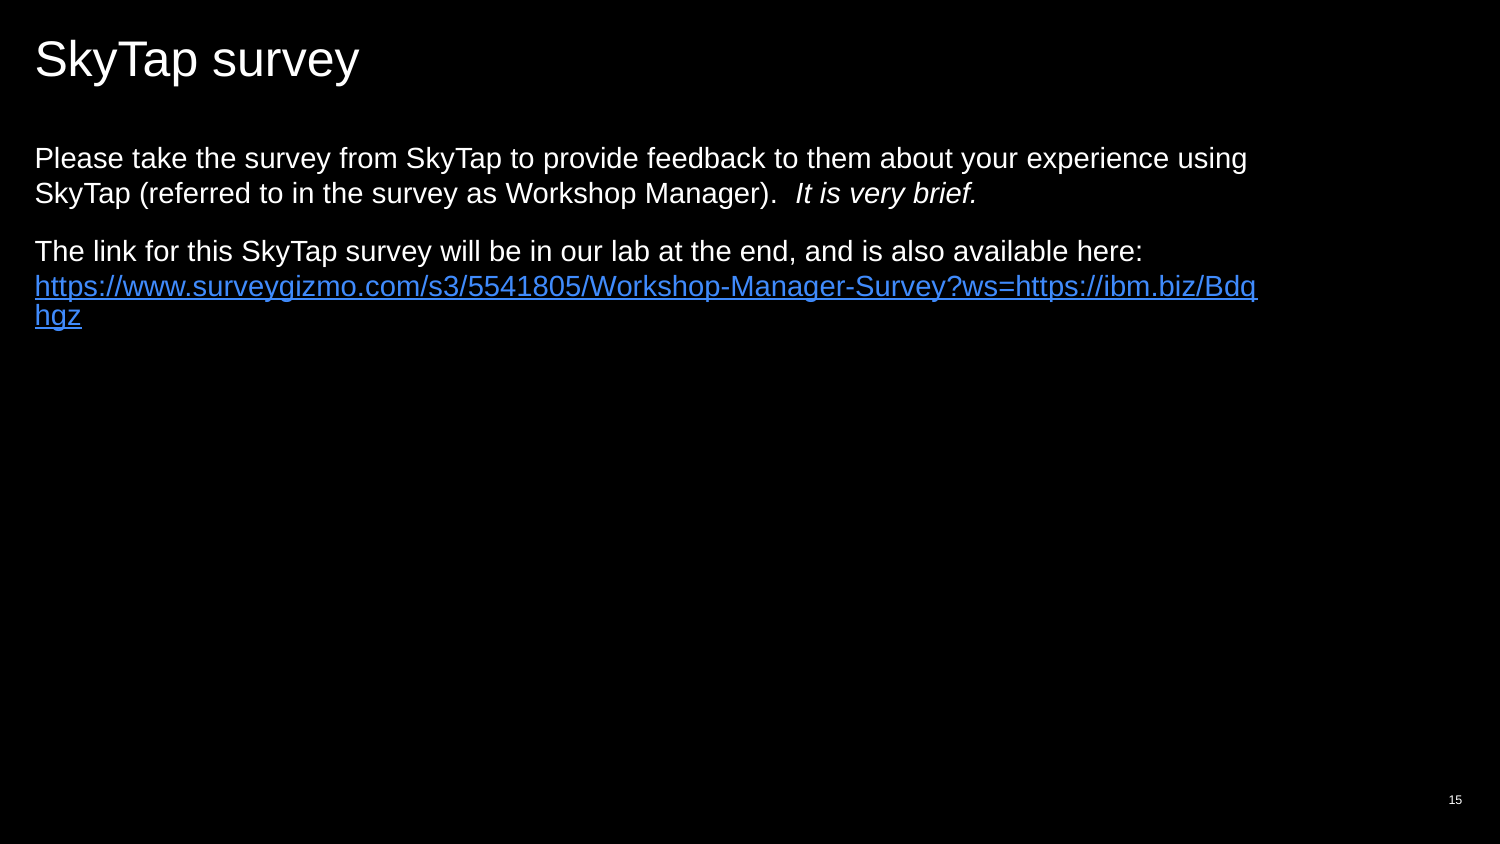

# SkyTap survey
Please take the survey from SkyTap to provide feedback to them about your experience using SkyTap (referred to in the survey as Workshop Manager).  It is very brief.
The link for this SkyTap survey will be in our lab at the end, and is also available here: https://www.surveygizmo.com/s3/5541805/Workshop-Manager-Survey?ws=https://ibm.biz/Bdqhgz
15